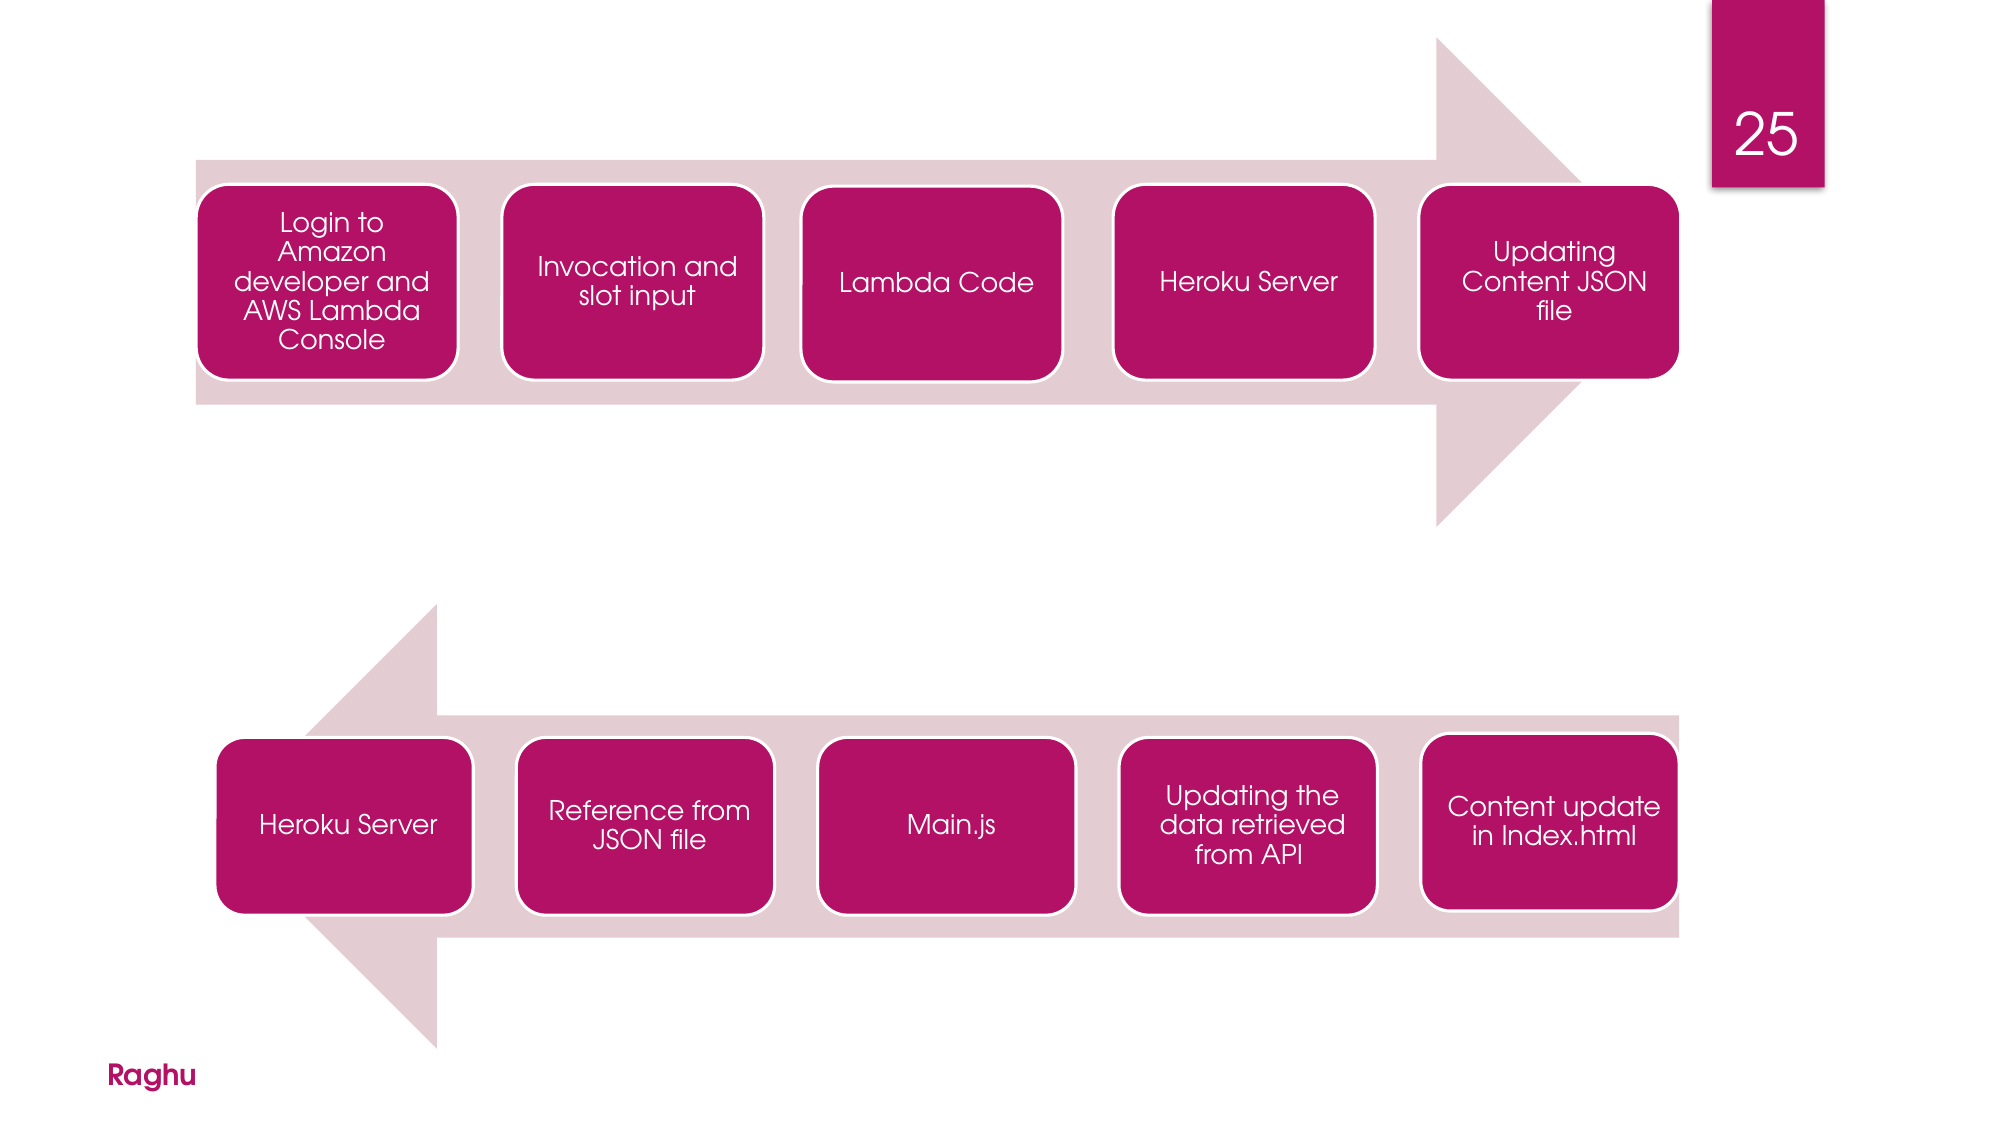

Login to Amazon developer and AWS Lambda Console
Invocation and slot input
Lambda Code
Heroku Server
Updating Content JSON file
25
Heroku Server
Reference from JSON file
Main.js
Updating the data retrieved from API
Content update in Index.html
Raghu